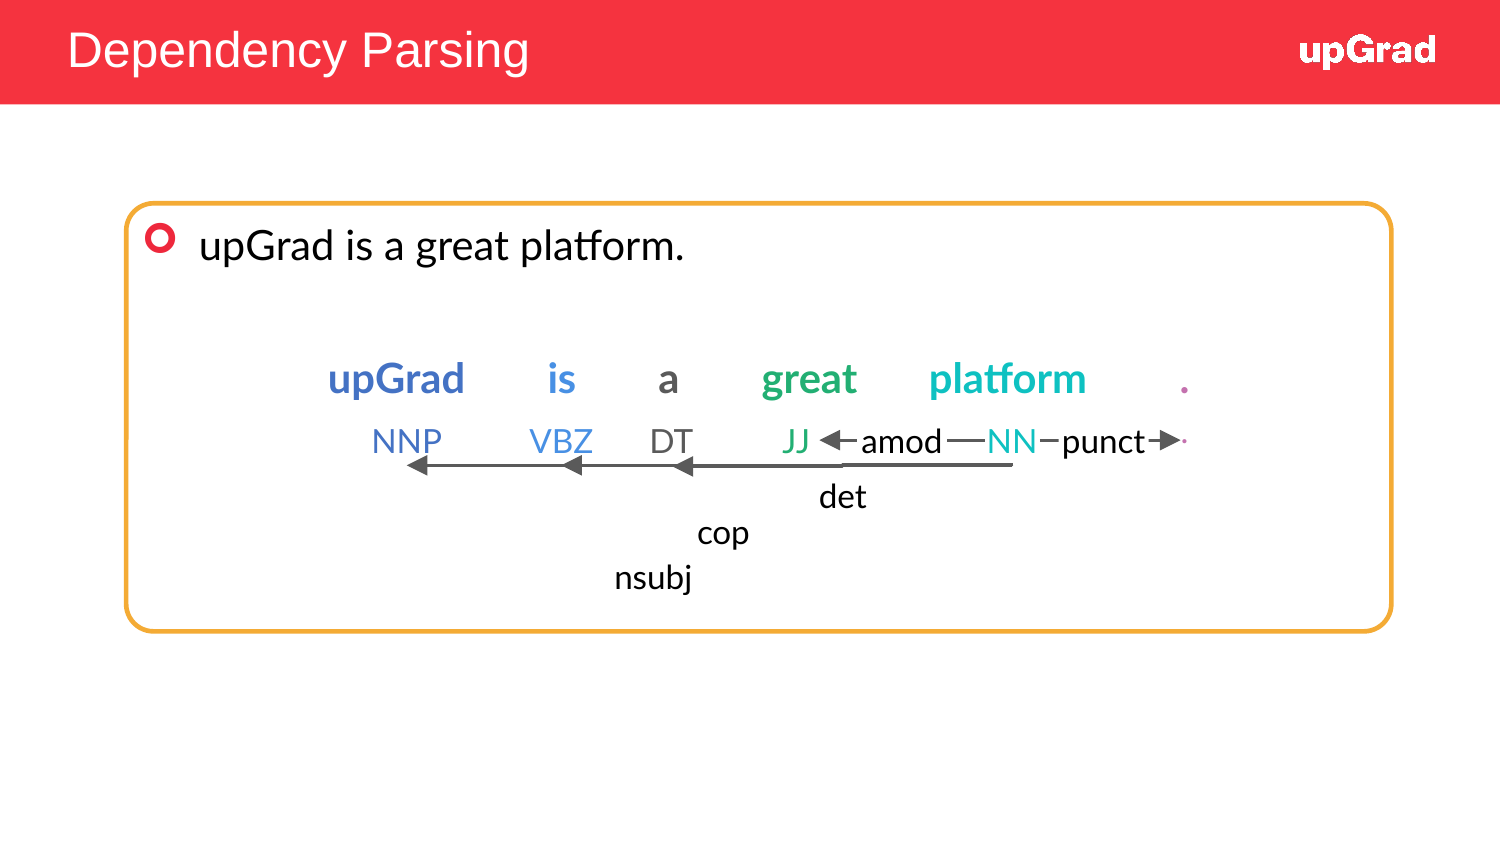

# Dependency Parsing
upGrad is a great platform.

upGrad        is        a        great       platform         .
.
NNP
VBZ
DT
JJ
NN
amod
punct
det
cop
nsubj